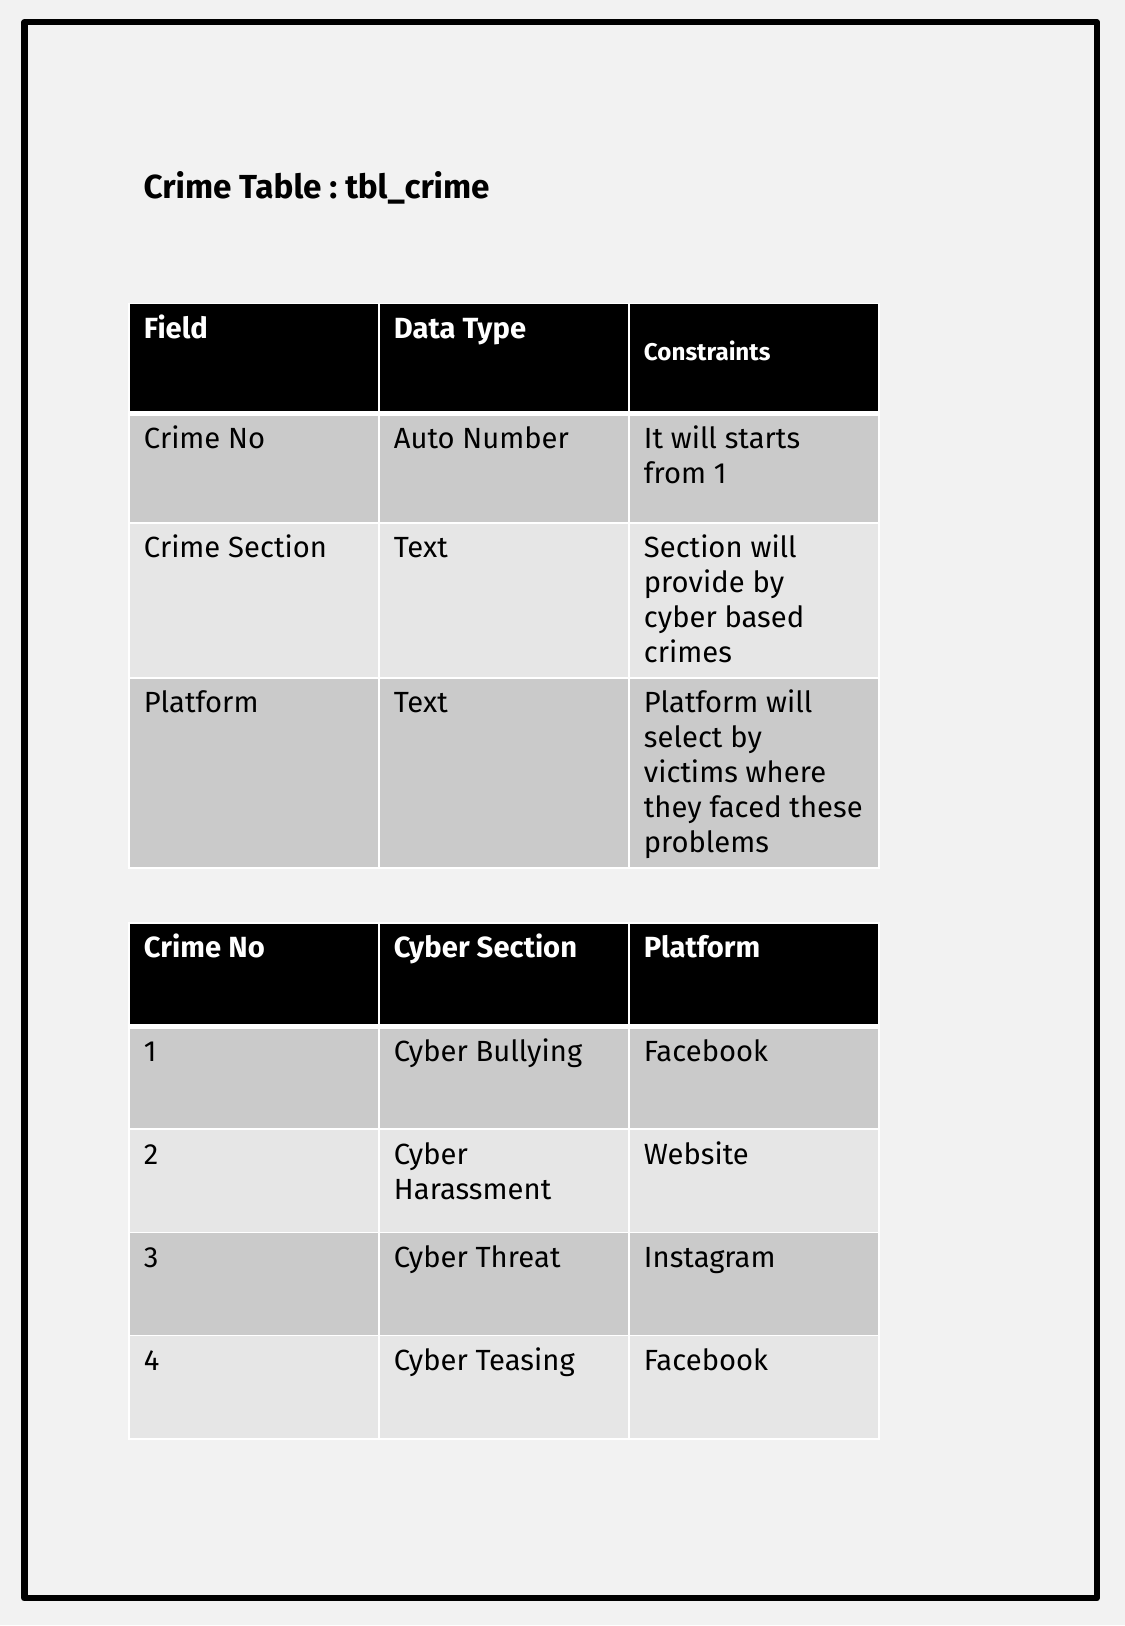

Crime Table : tbl_crime
| Field | Data Type | Constraints |
| --- | --- | --- |
| Crime No | Auto Number | It will starts from 1 |
| Crime Section | Text | Section will provide by cyber based crimes |
| Platform | Text | Platform will select by victims where they faced these problems |
| Crime No | Cyber Section | Platform |
| --- | --- | --- |
| 1 | Cyber Bullying | Facebook |
| 2 | Cyber Harassment | Website |
| 3 | Cyber Threat | Instagram |
| 4 | Cyber Teasing | Facebook |